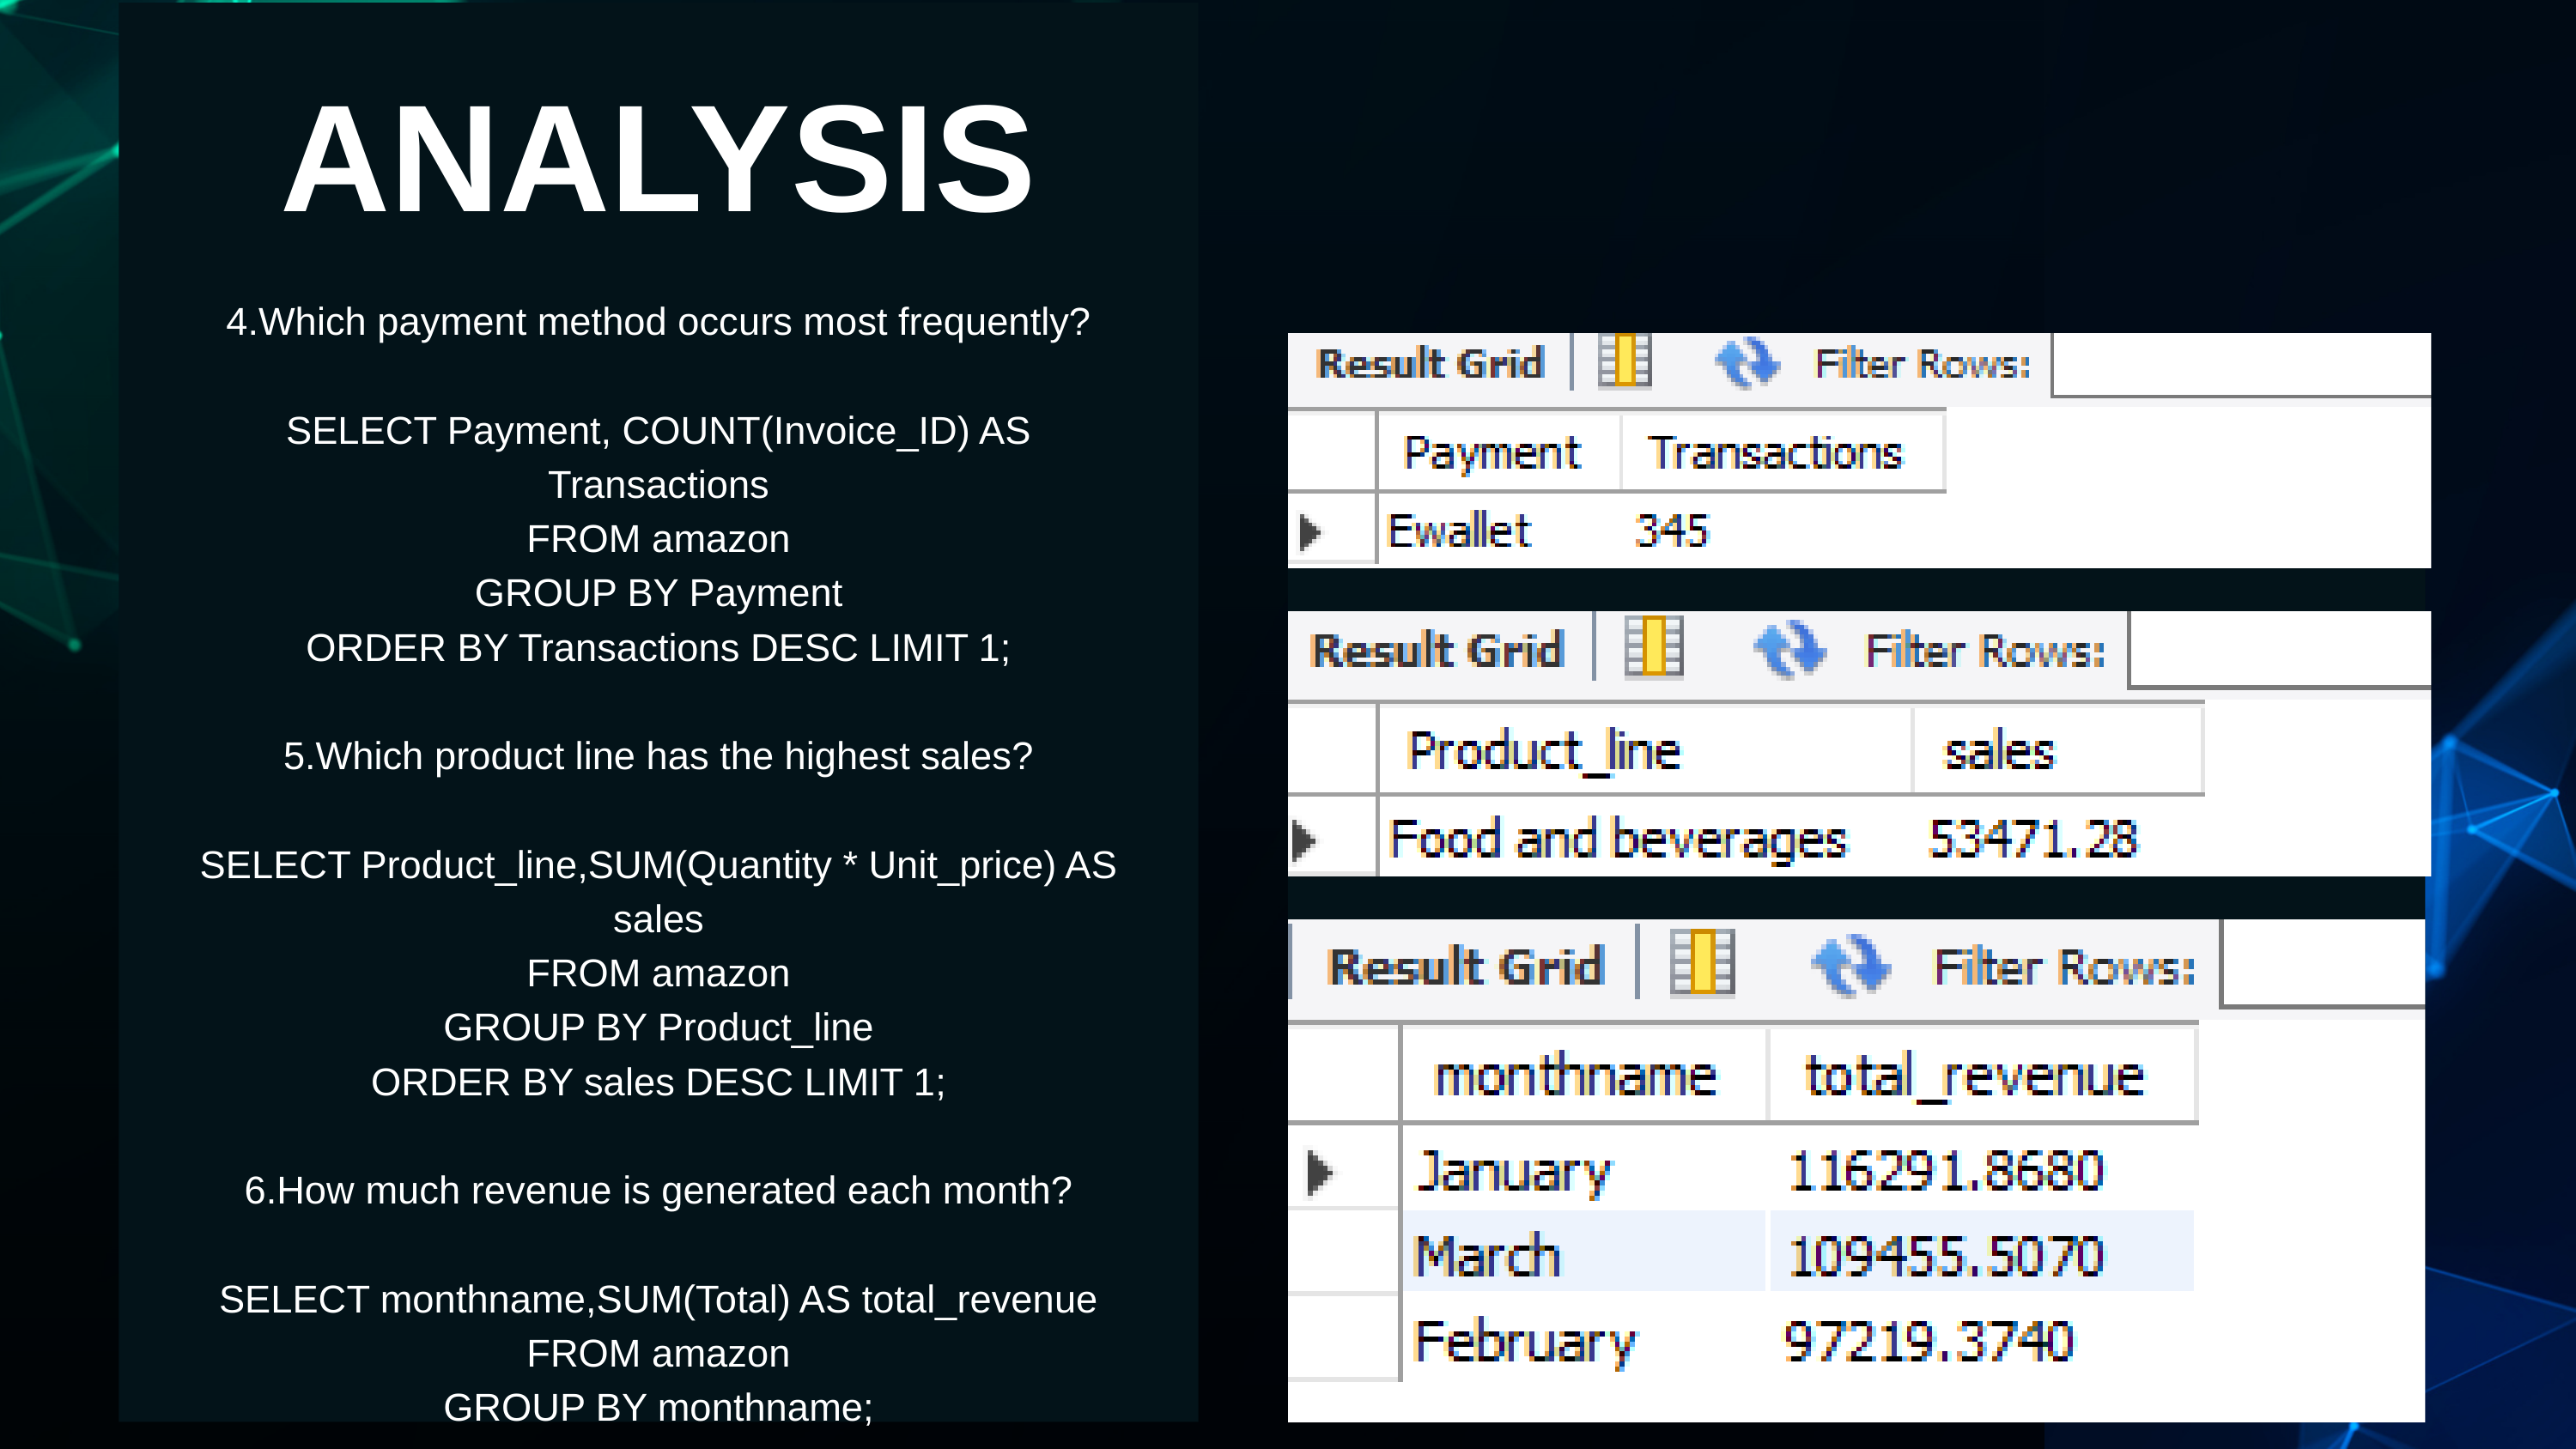

ANALYSIS
4.Which payment method occurs most frequently?

SELECT Payment, COUNT(Invoice_ID) AS Transactions
FROM amazon
GROUP BY Payment
ORDER BY Transactions DESC LIMIT 1;

5.Which product line has the highest sales?

SELECT Product_line,SUM(Quantity * Unit_price) AS sales
FROM amazon
GROUP BY Product_line
ORDER BY sales DESC LIMIT 1;

6.How much revenue is generated each month?

SELECT monthname,SUM(Total) AS total_revenue
FROM amazon
GROUP BY monthname;